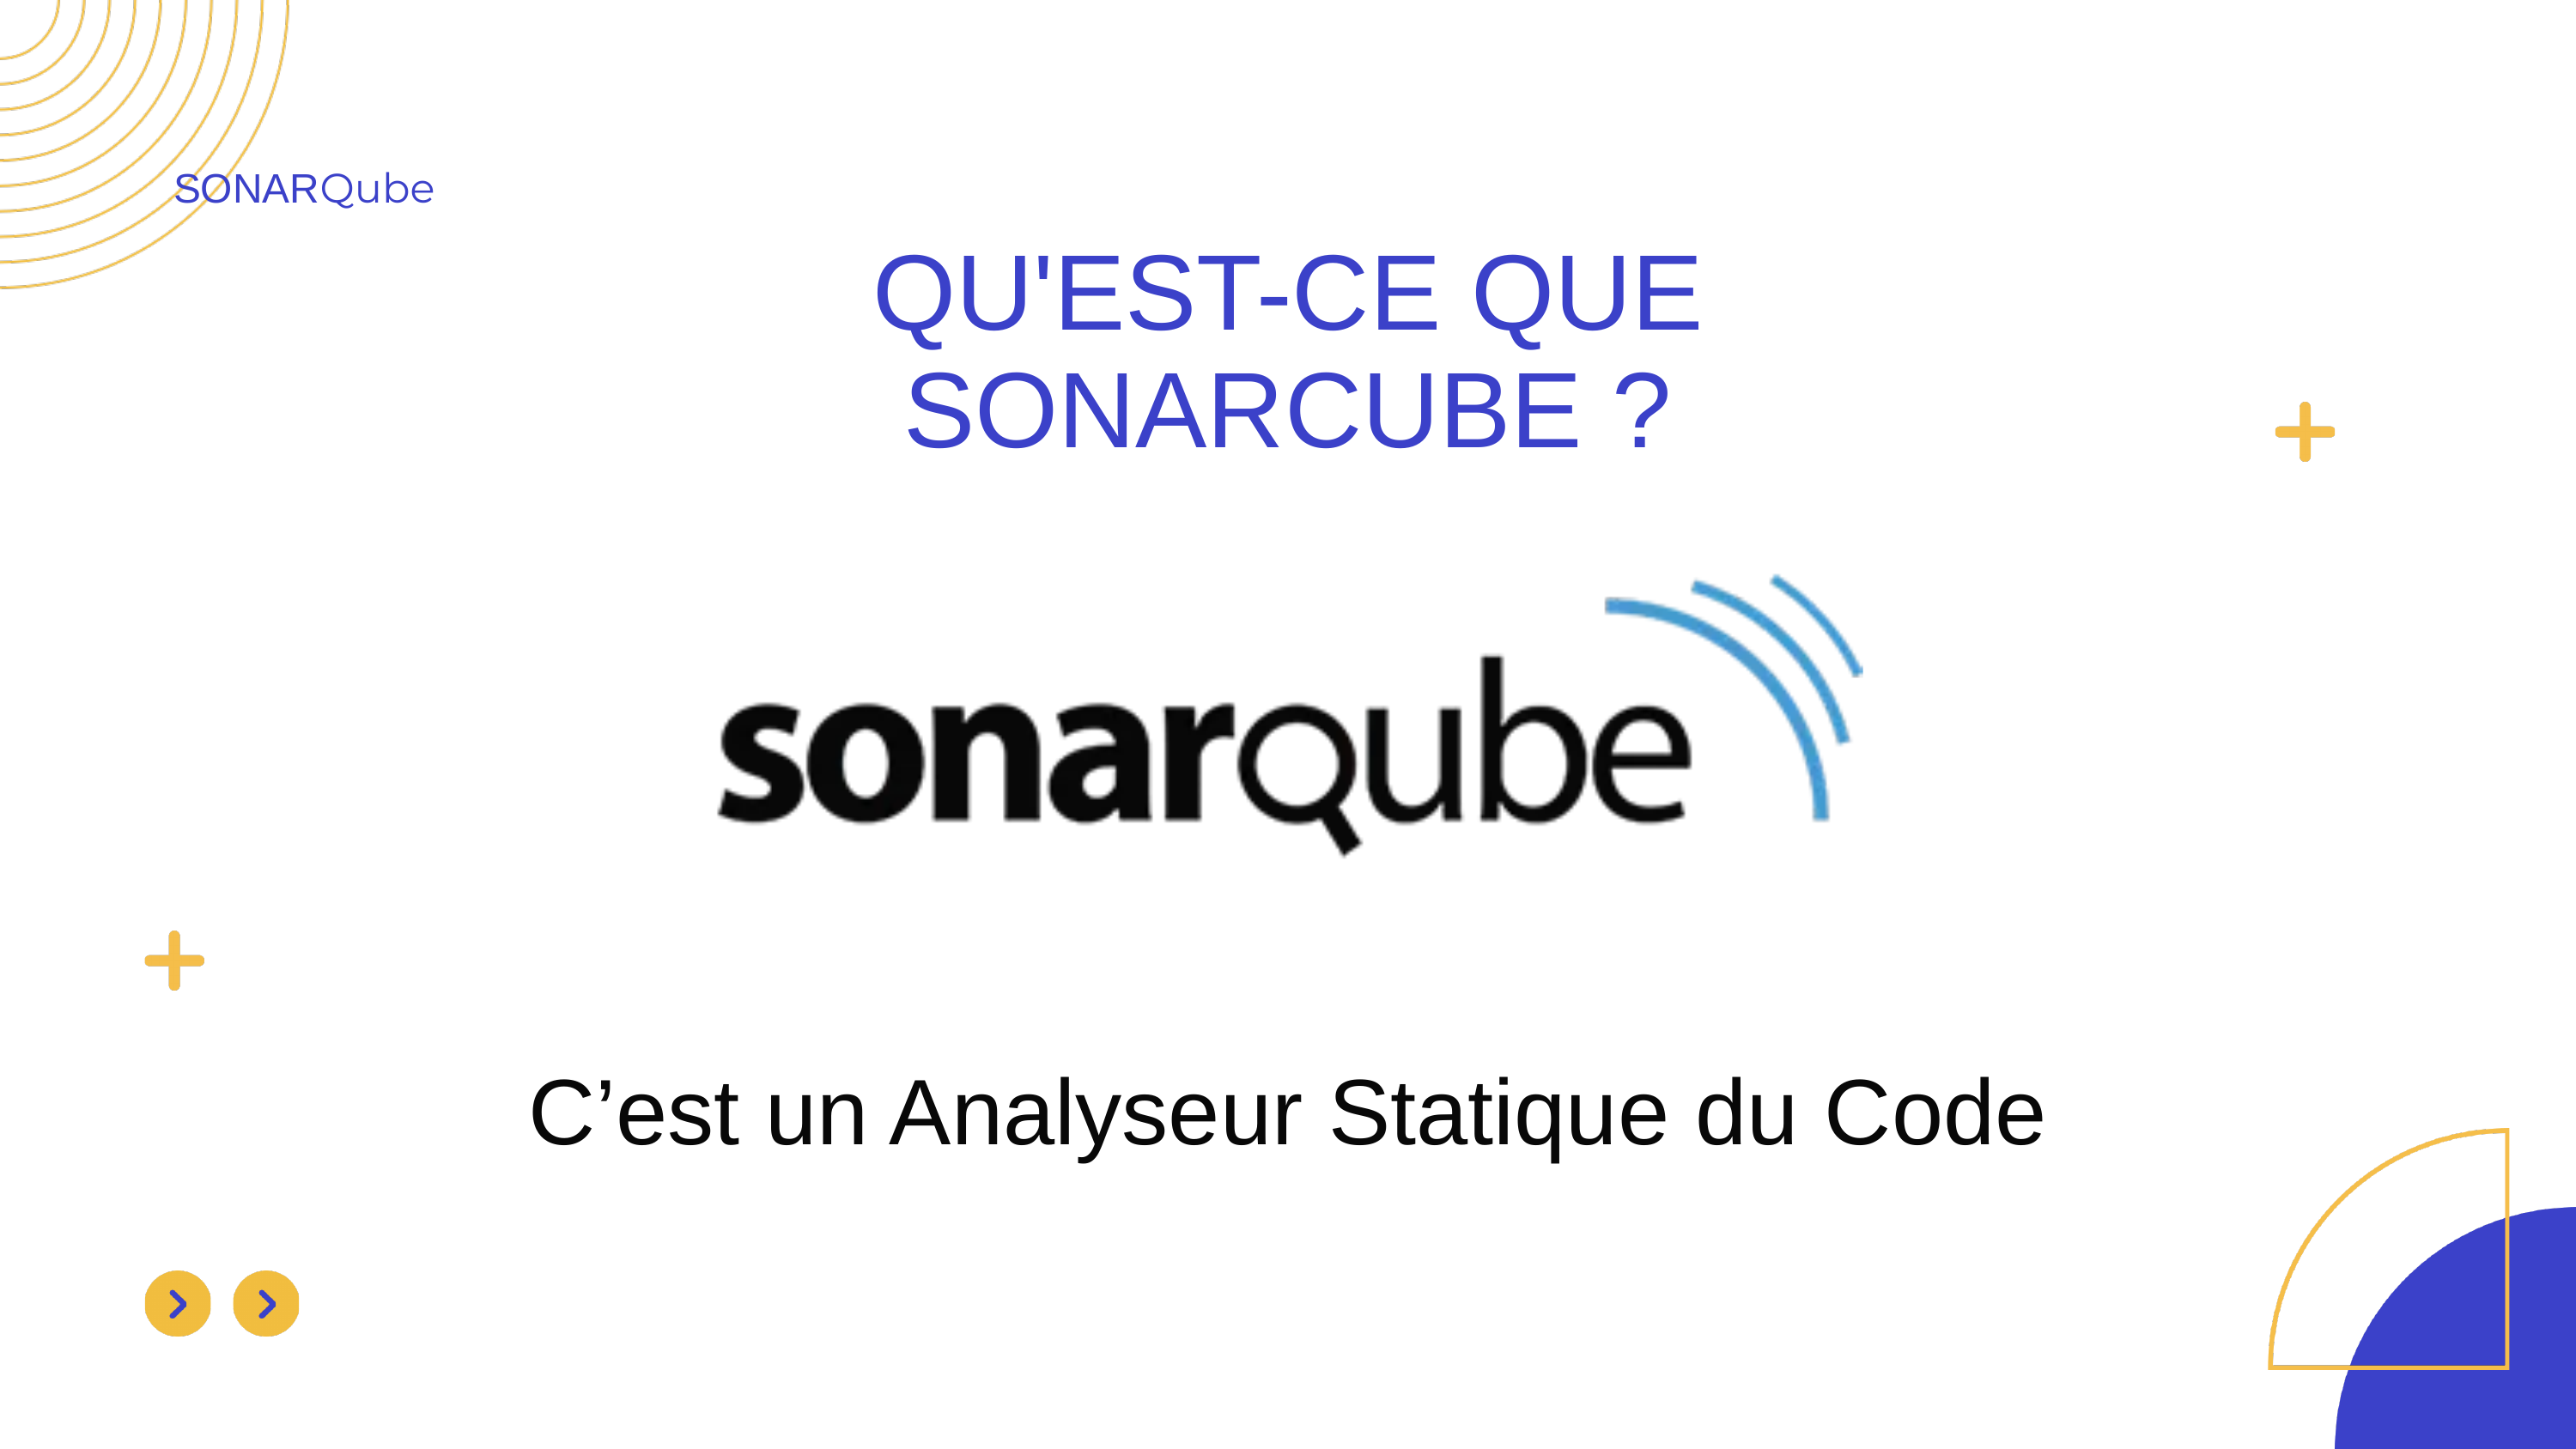

SONAR
Qube
QU'EST-CE QUE SONARCUBE ?

C’est un Analyseur Statique du Code